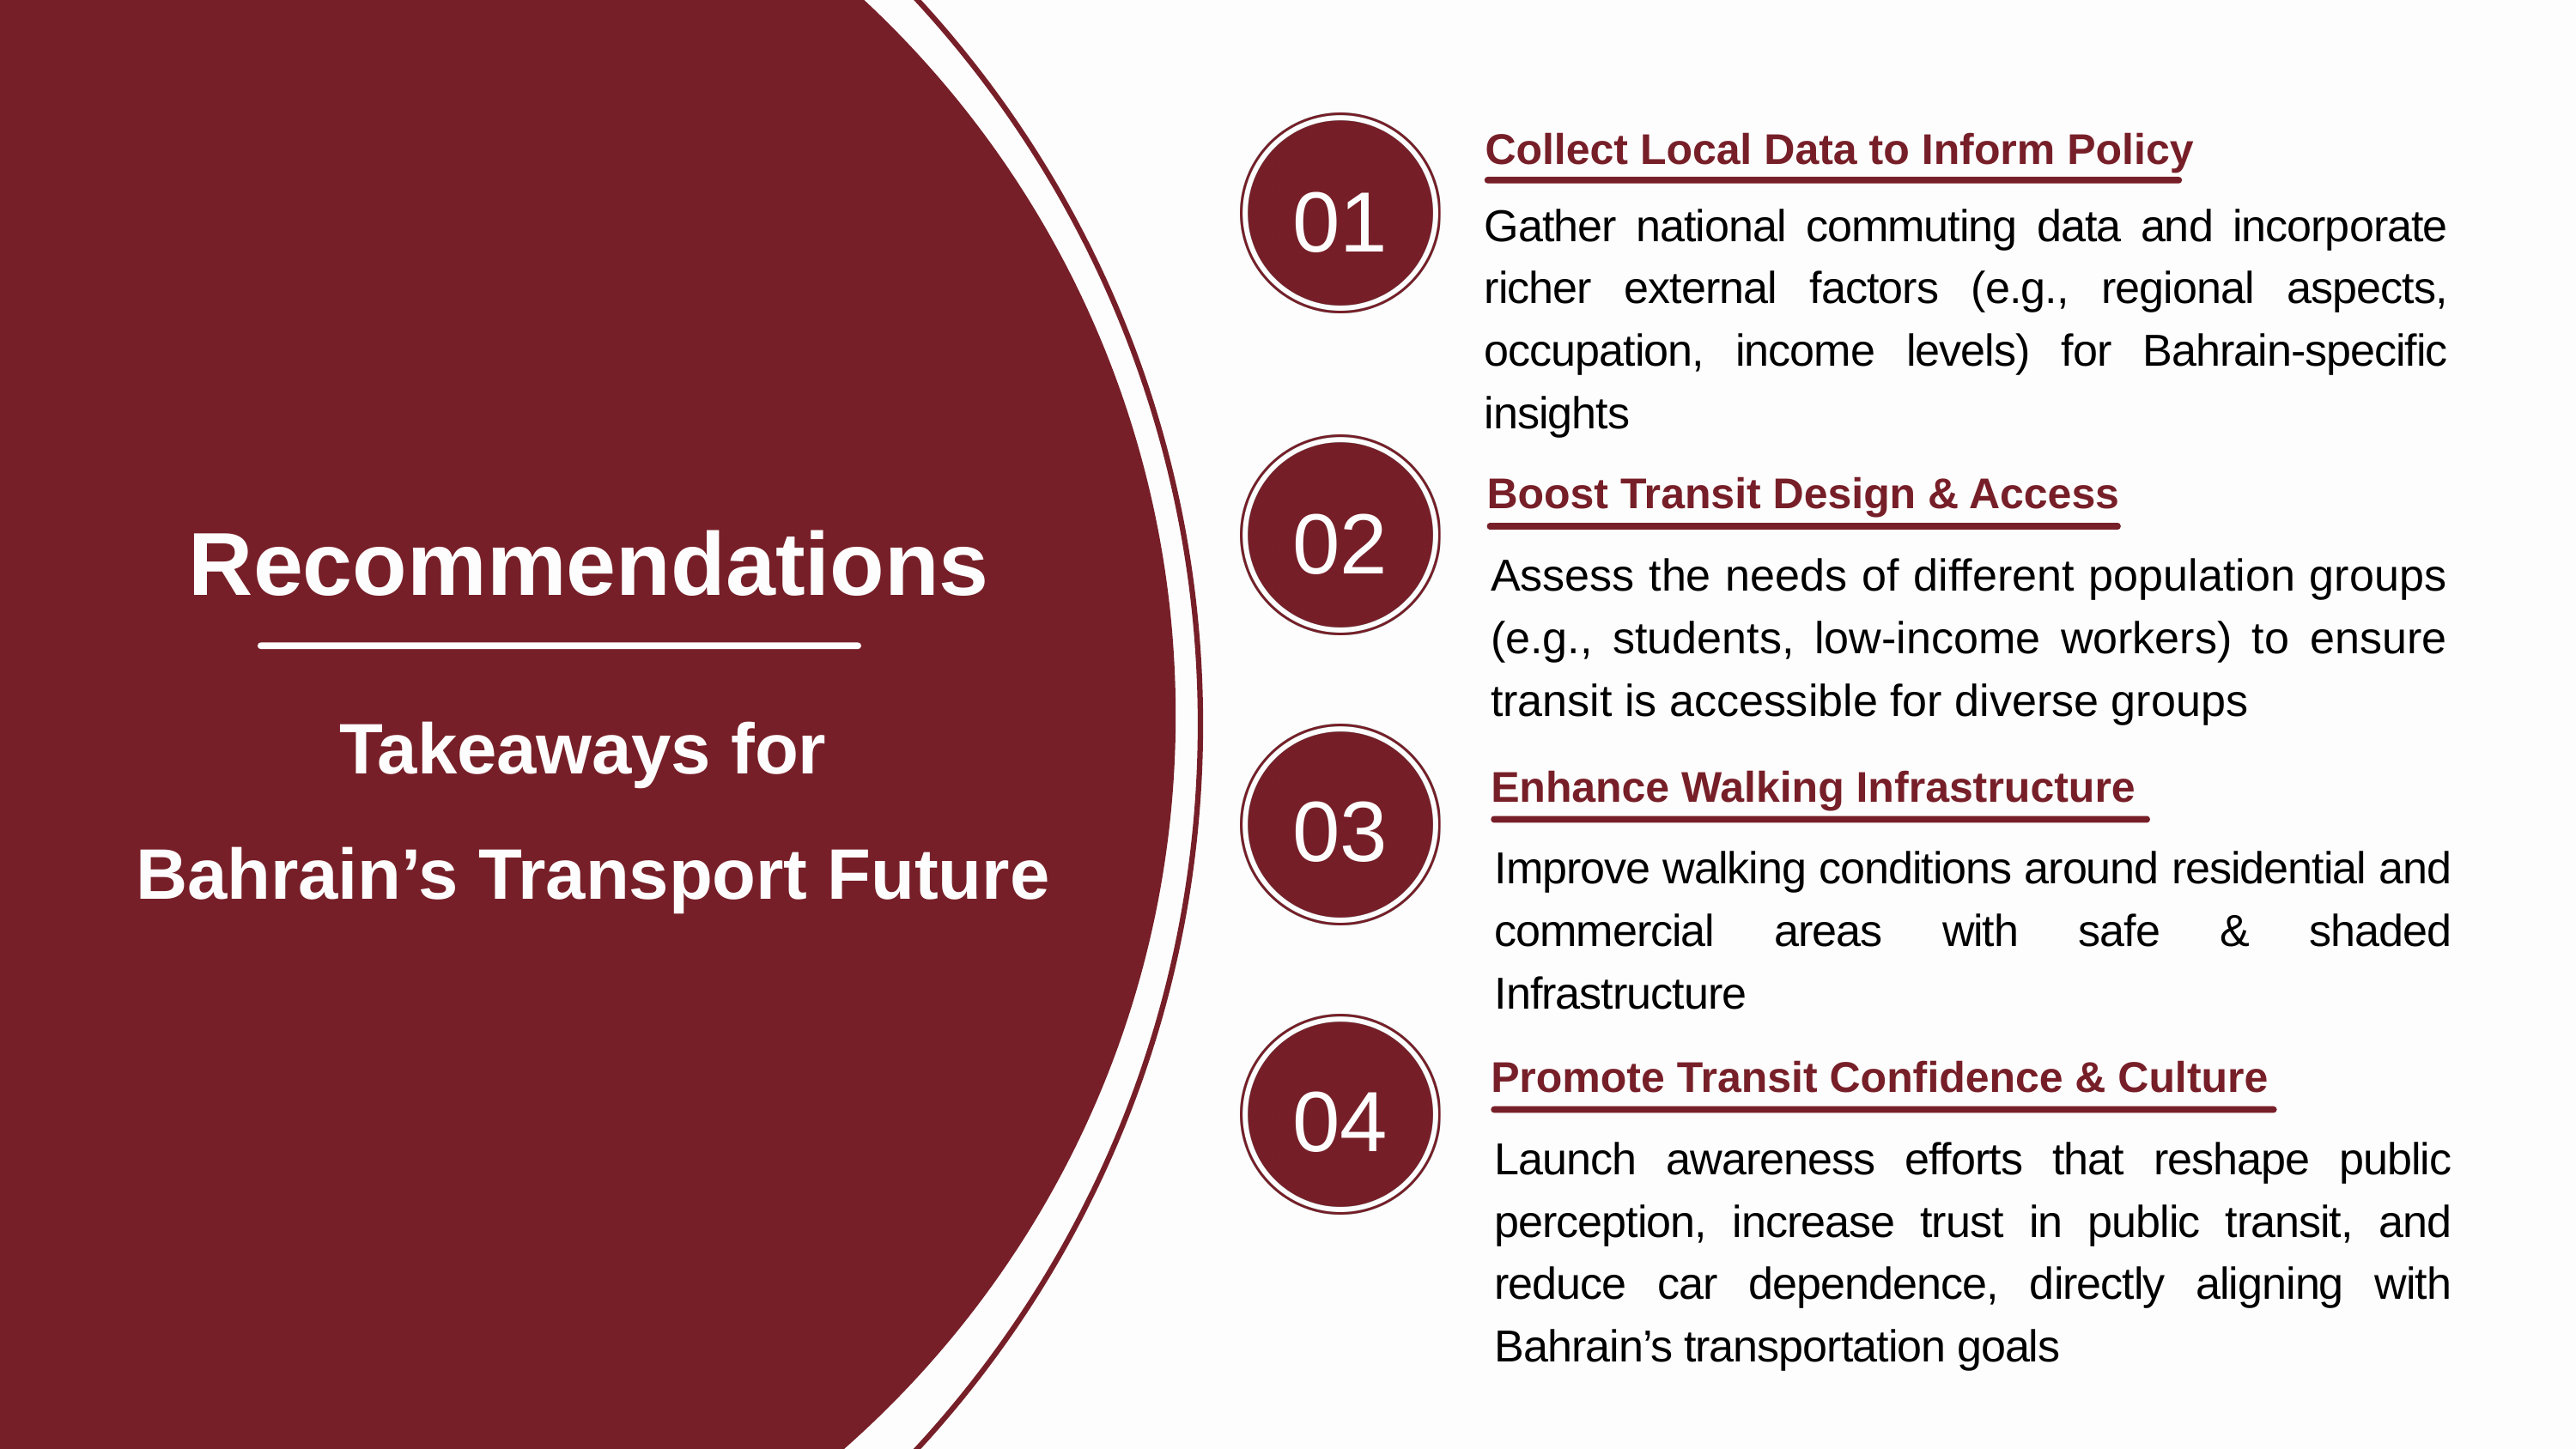

Collect Local Data to Inform Policy
01

Gather national commuting data and incorporate richer external factors (e.g., regional aspects, occupation, income levels) for Bahrain-specific insights

Boost Transit Design & Access
02
Recommendations

Assess the needs of different population groups (e.g., students, low-income workers) to ensure transit is accessible for diverse groups

Takeaways for
Bahrain’s Transport Future

Enhance Walking Infrastructure
03

Improve walking conditions around residential and commercial areas with safe & shaded Infrastructure

Promote Transit Confidence & Culture
04

Launch awareness efforts that reshape public perception, increase trust in public transit, and reduce car dependence, directly aligning with Bahrain’s transportation goals